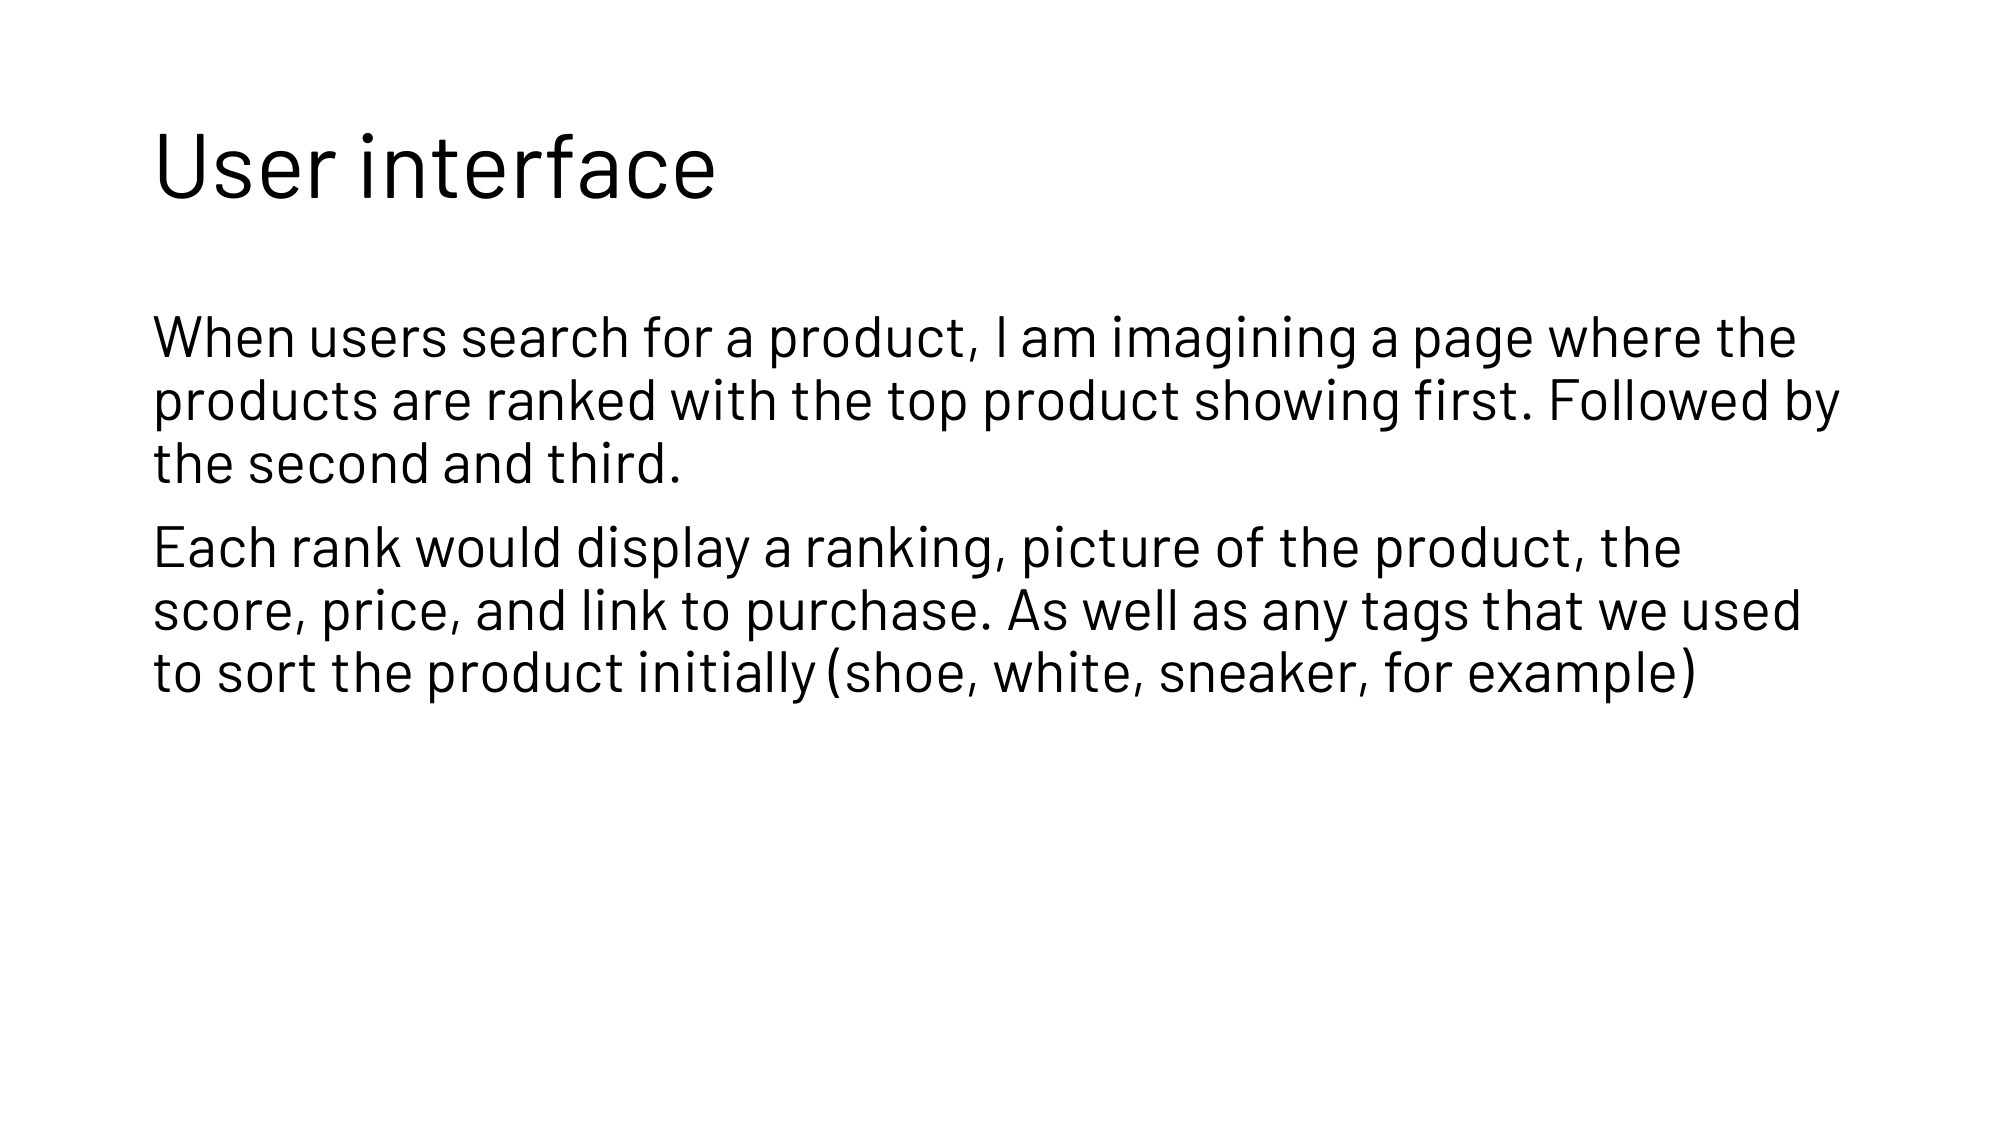

# User interface
When users search for a product, I am imagining a page where the products are ranked with the top product showing first. Followed by the second and third.
Each rank would display a ranking, picture of the product, the score, price, and link to purchase. As well as any tags that we used to sort the product initially (shoe, white, sneaker, for example)